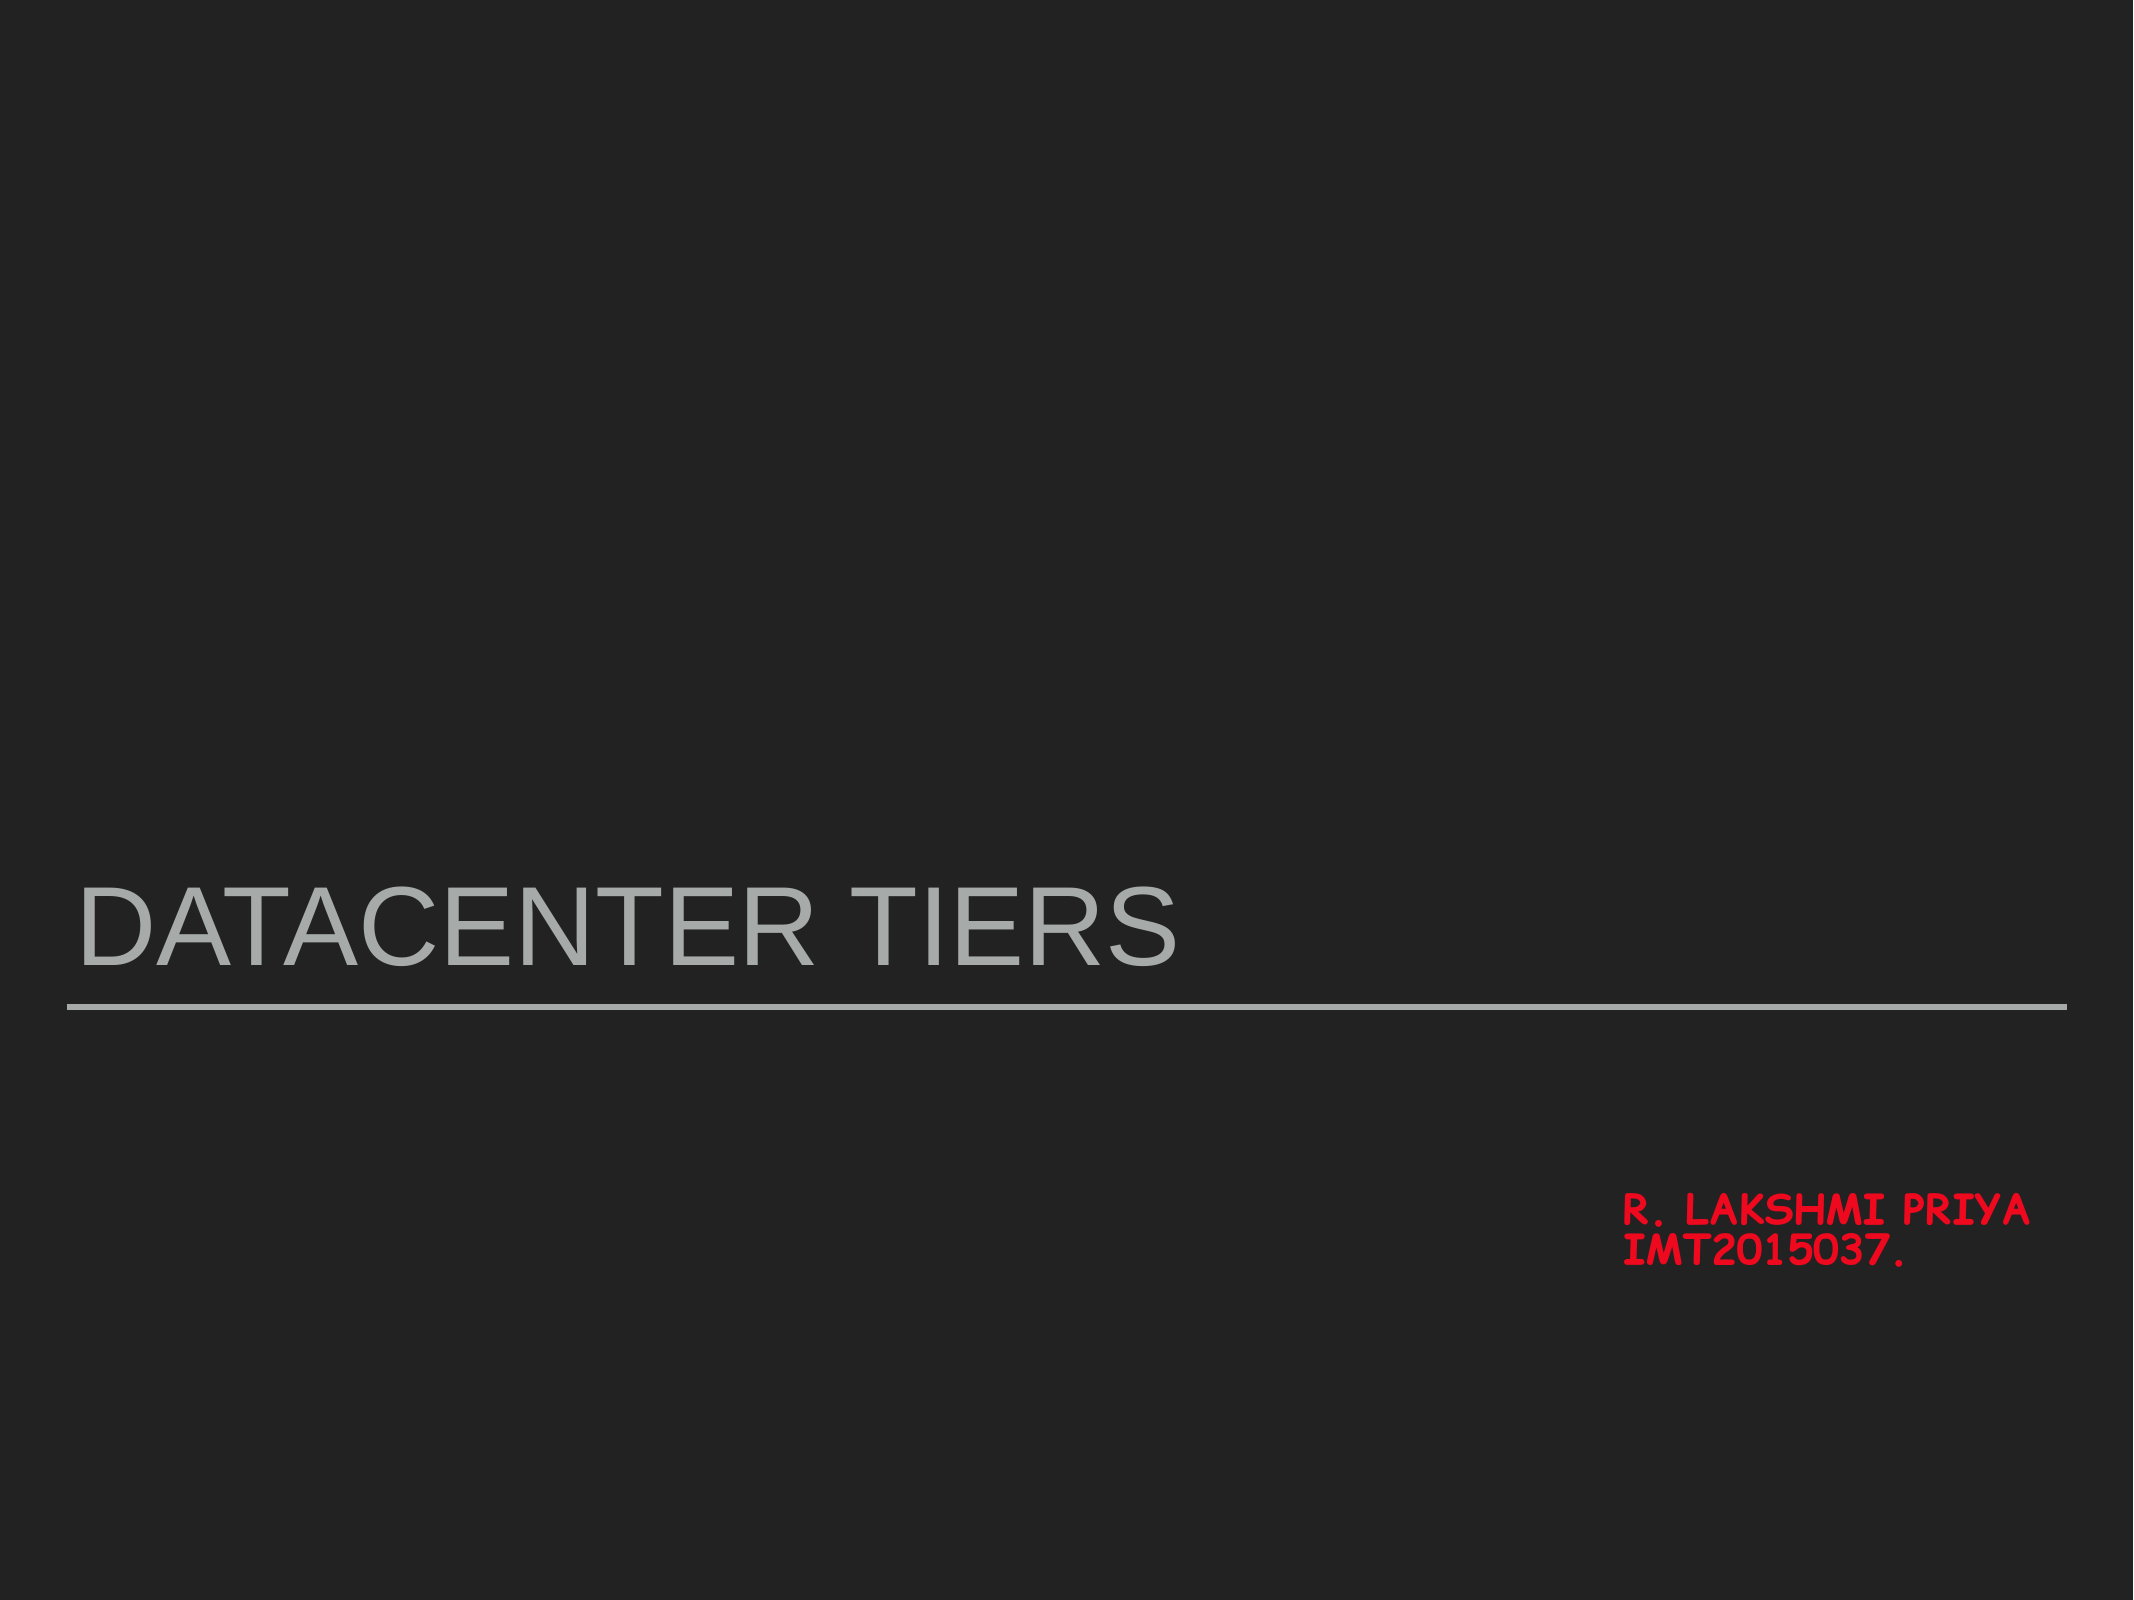

DATACENTER TIErS
# R. LAkshmi PRIYA
                                                                                      IMT2015037.